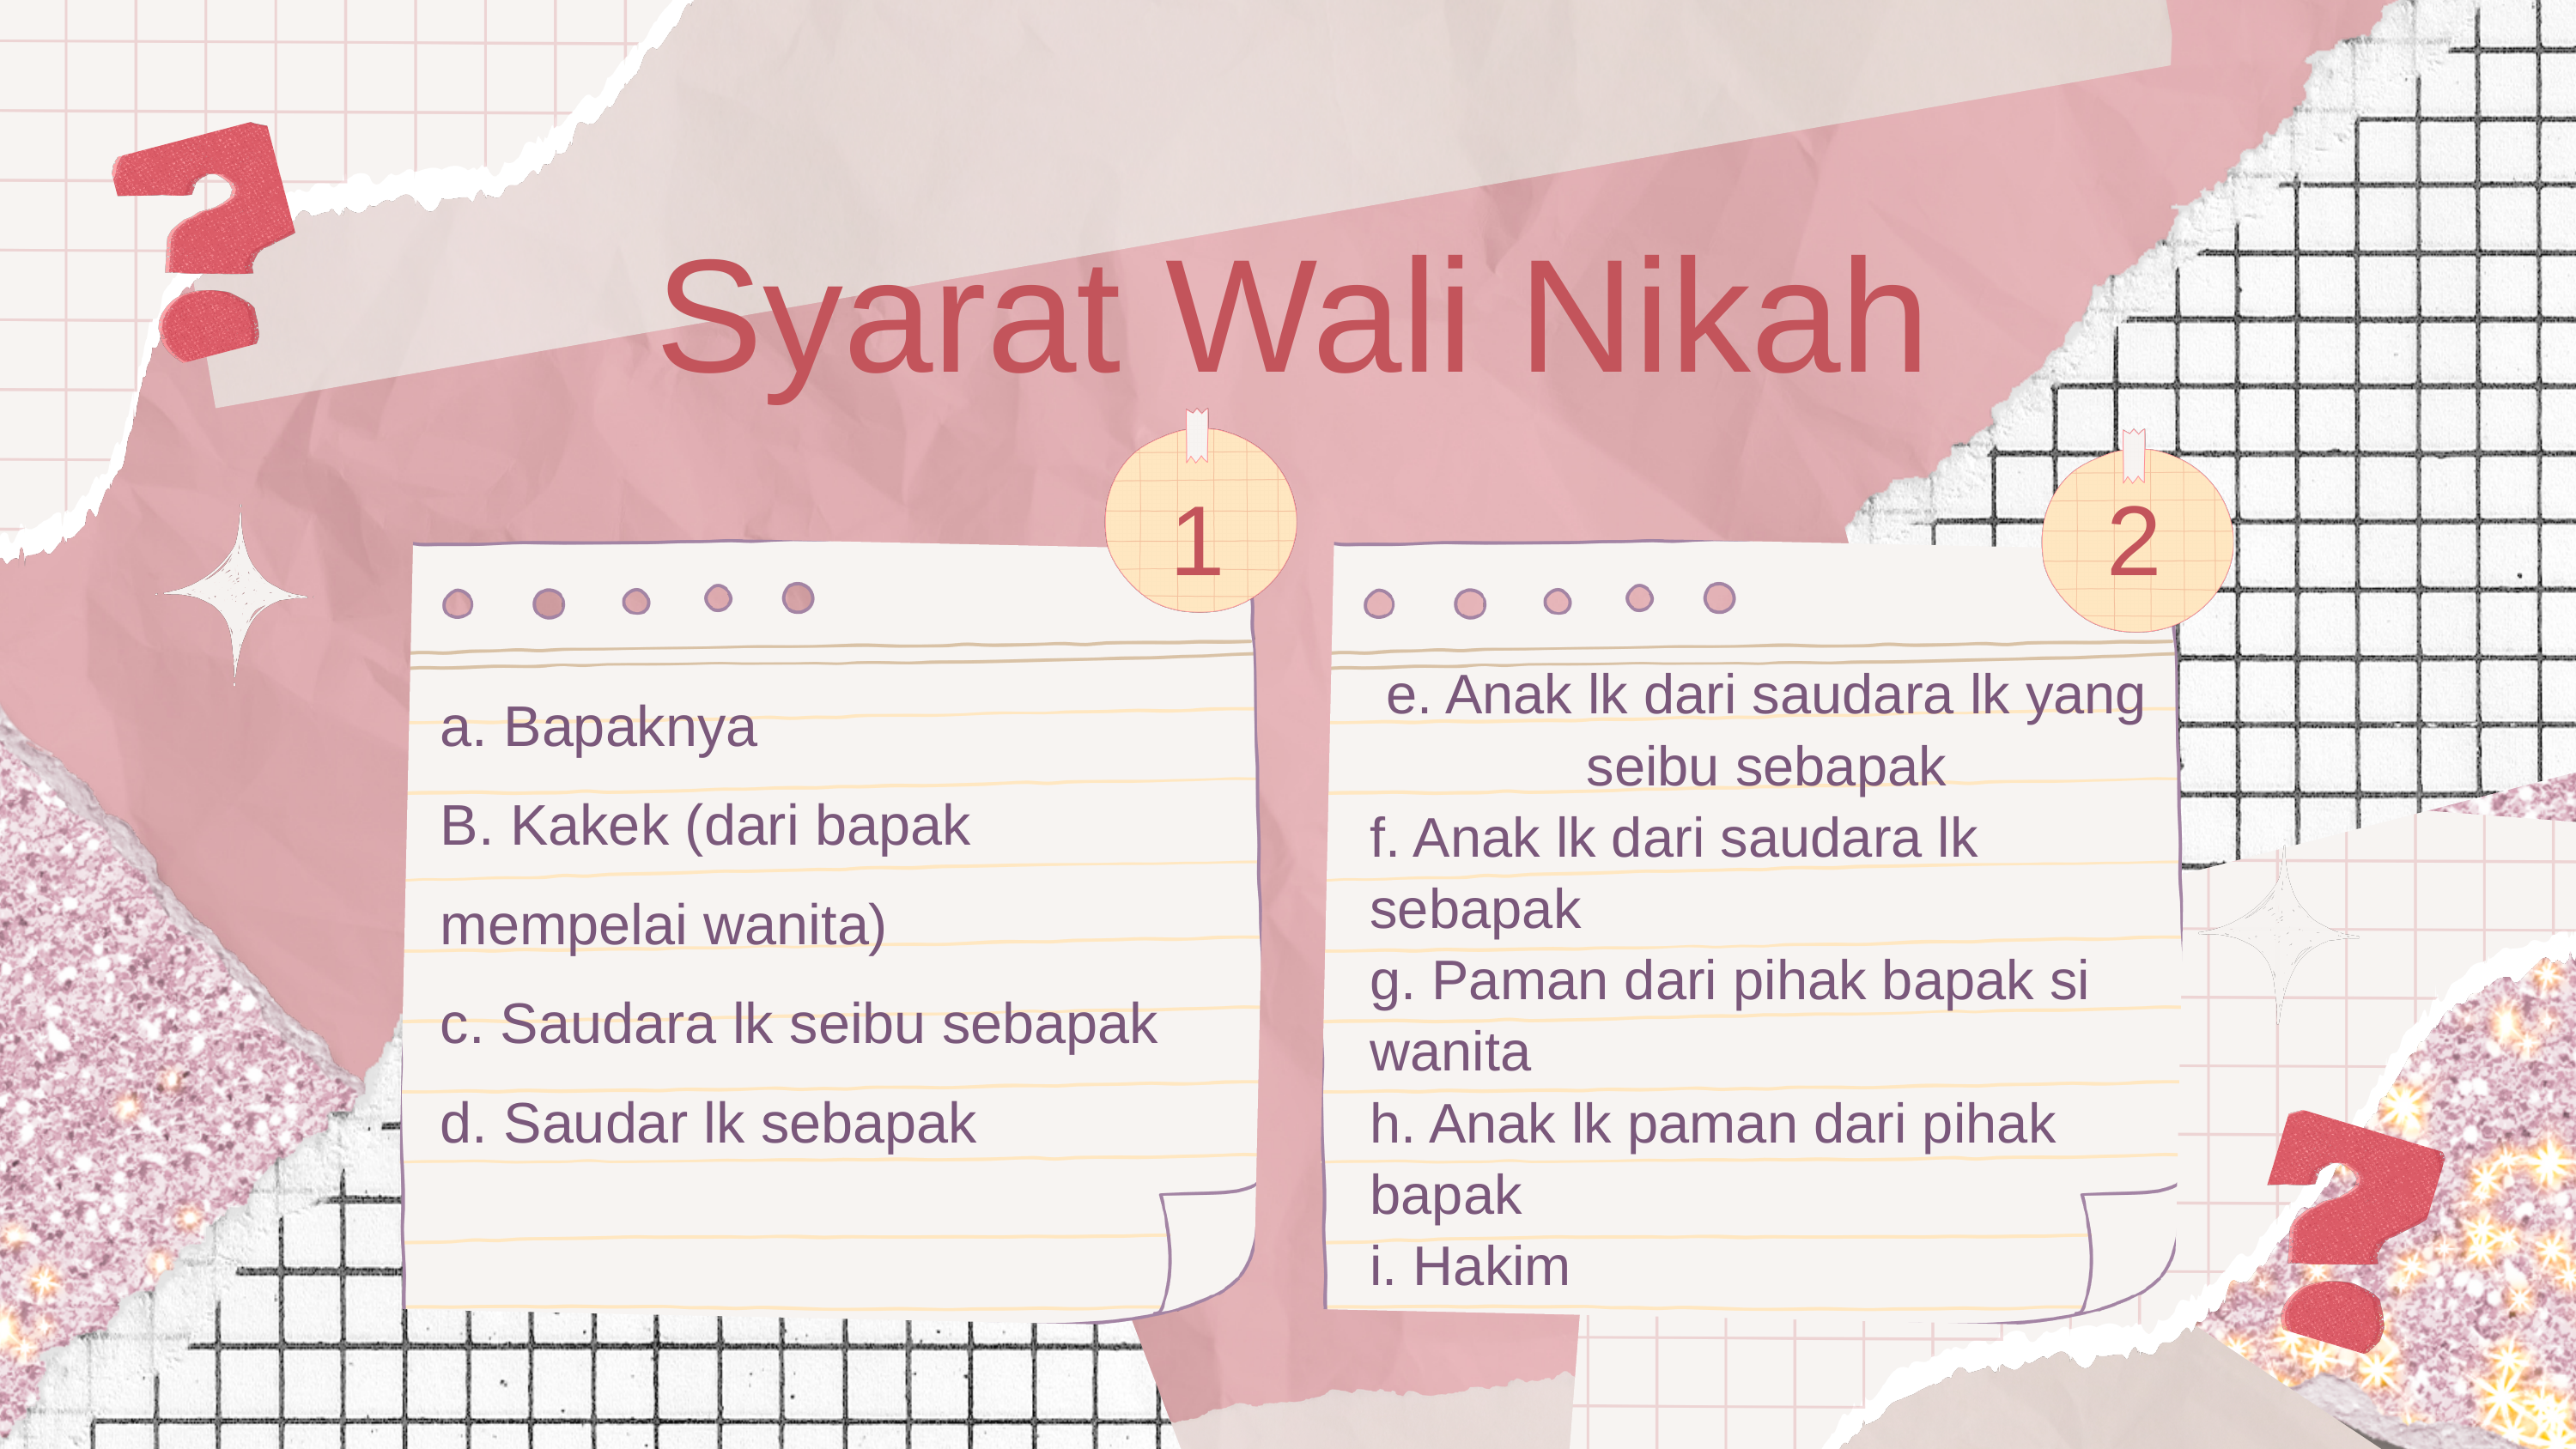

Syarat Wali Nikah

1
2

e. Anak lk dari saudara lk yang seibu sebapak
f. Anak lk dari saudara lk sebapak
g. Paman dari pihak bapak si wanita
h. Anak lk paman dari pihak bapak
i. Hakim
a. Bapaknya
B. Kakek (dari bapak mempelai wanita)
c. Saudara lk seibu sebapak
d. Saudar lk sebapak